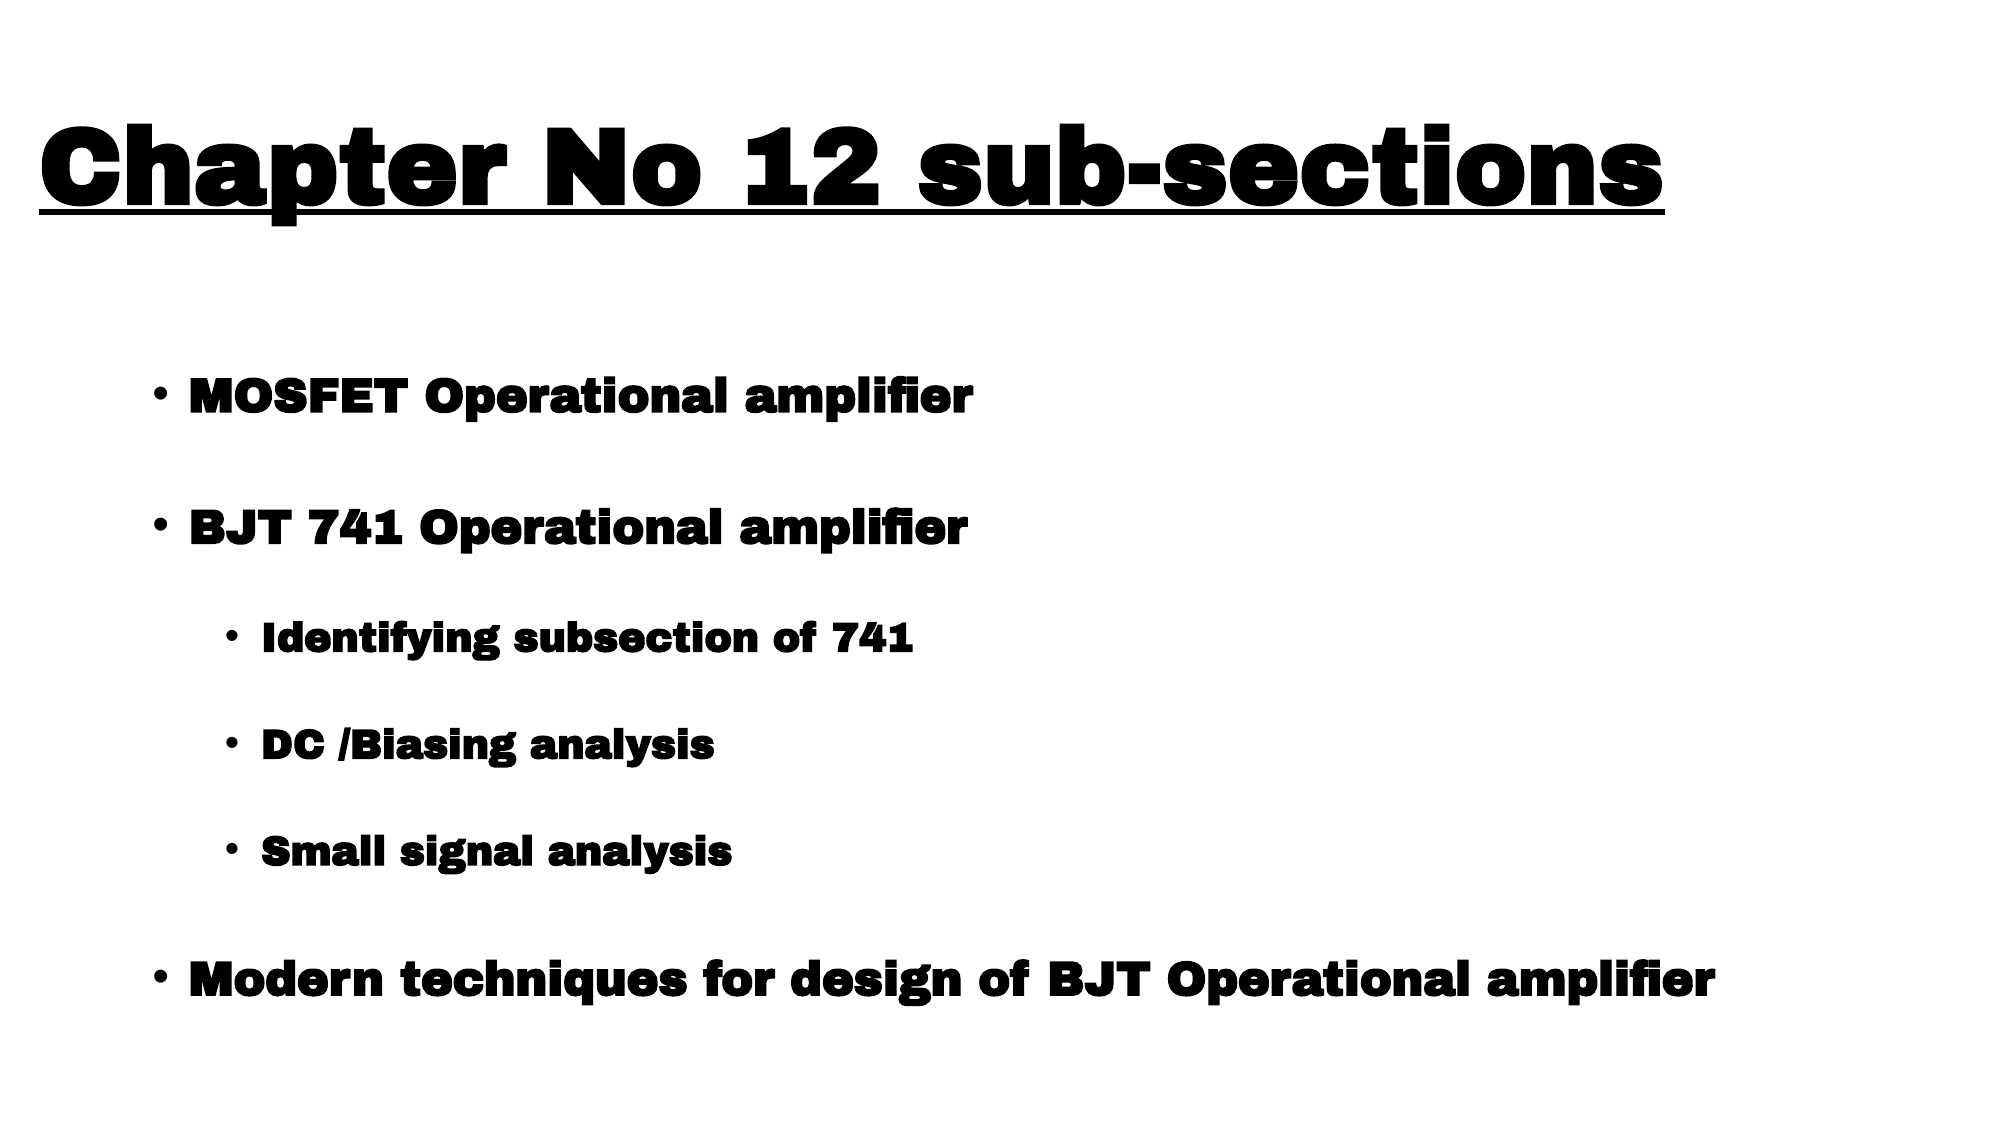

# Chapter No 12 sub-sections
MOSFET Operational amplifier
BJT 741 Operational amplifier
Identifying subsection of 741
DC /Biasing analysis
Small signal analysis
Modern techniques for design of BJT Operational amplifier